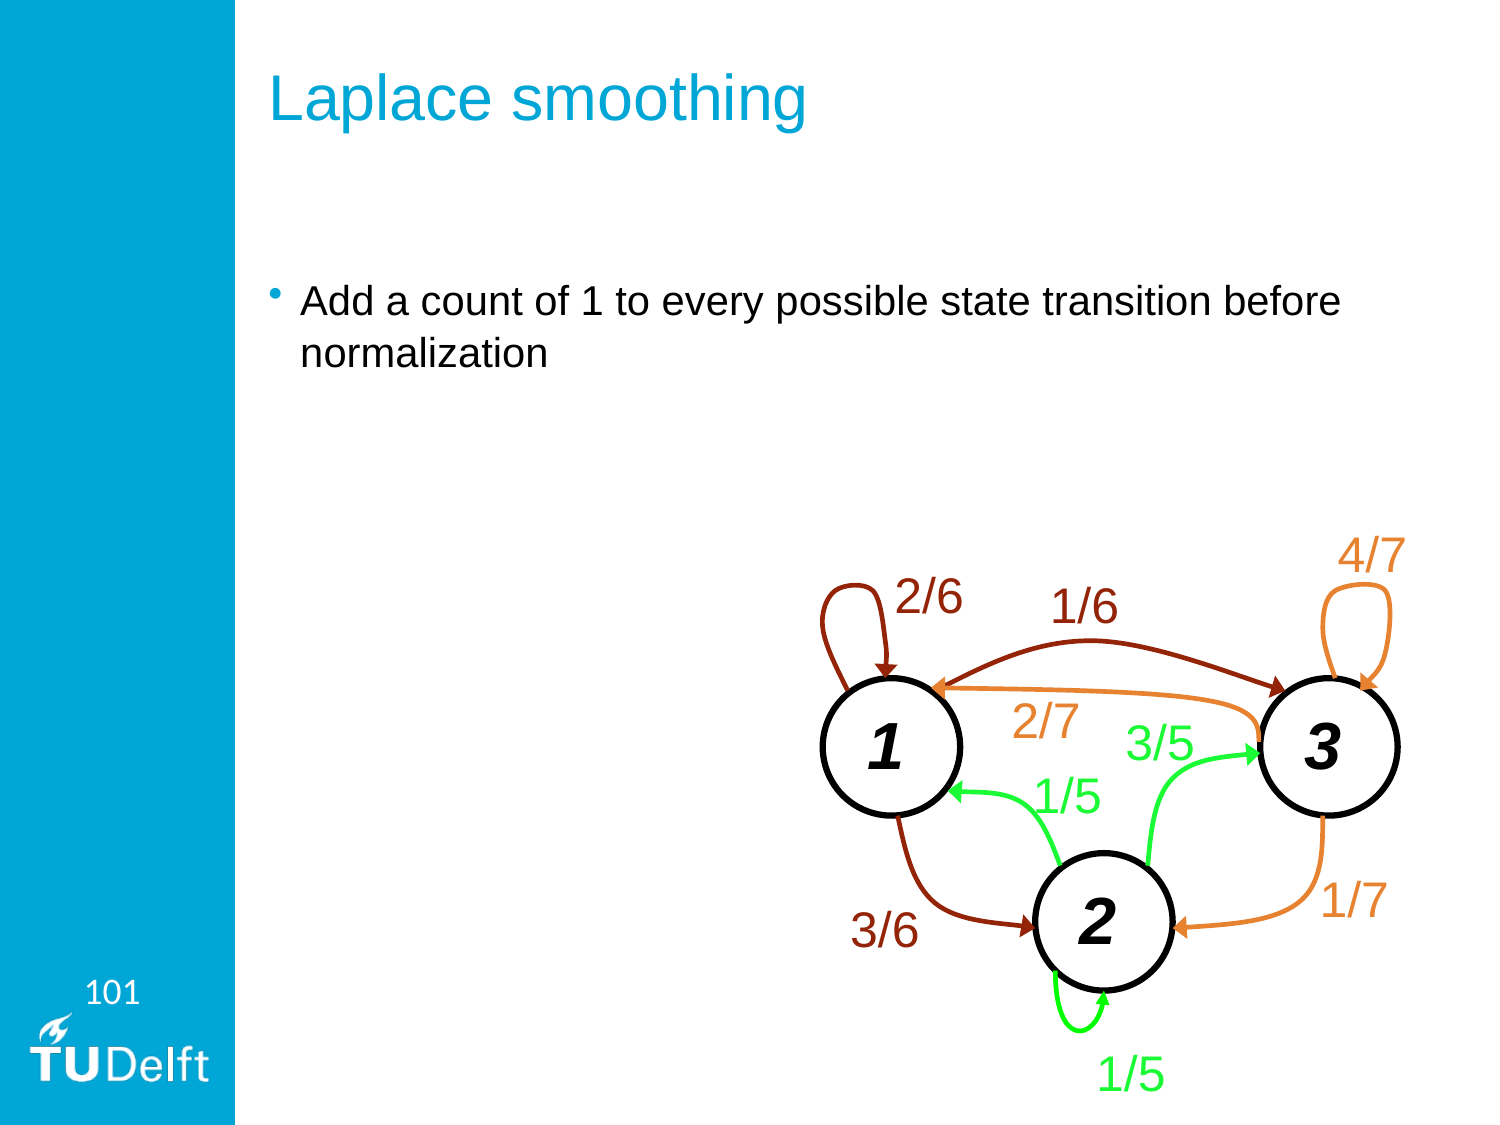

# Laplace smoothing
Add a count of 1 to every possible state transition before normalization
4/7
2/6
1/6

2/7

1
3
3/5

1/5

1/7
2
3/6
1/5